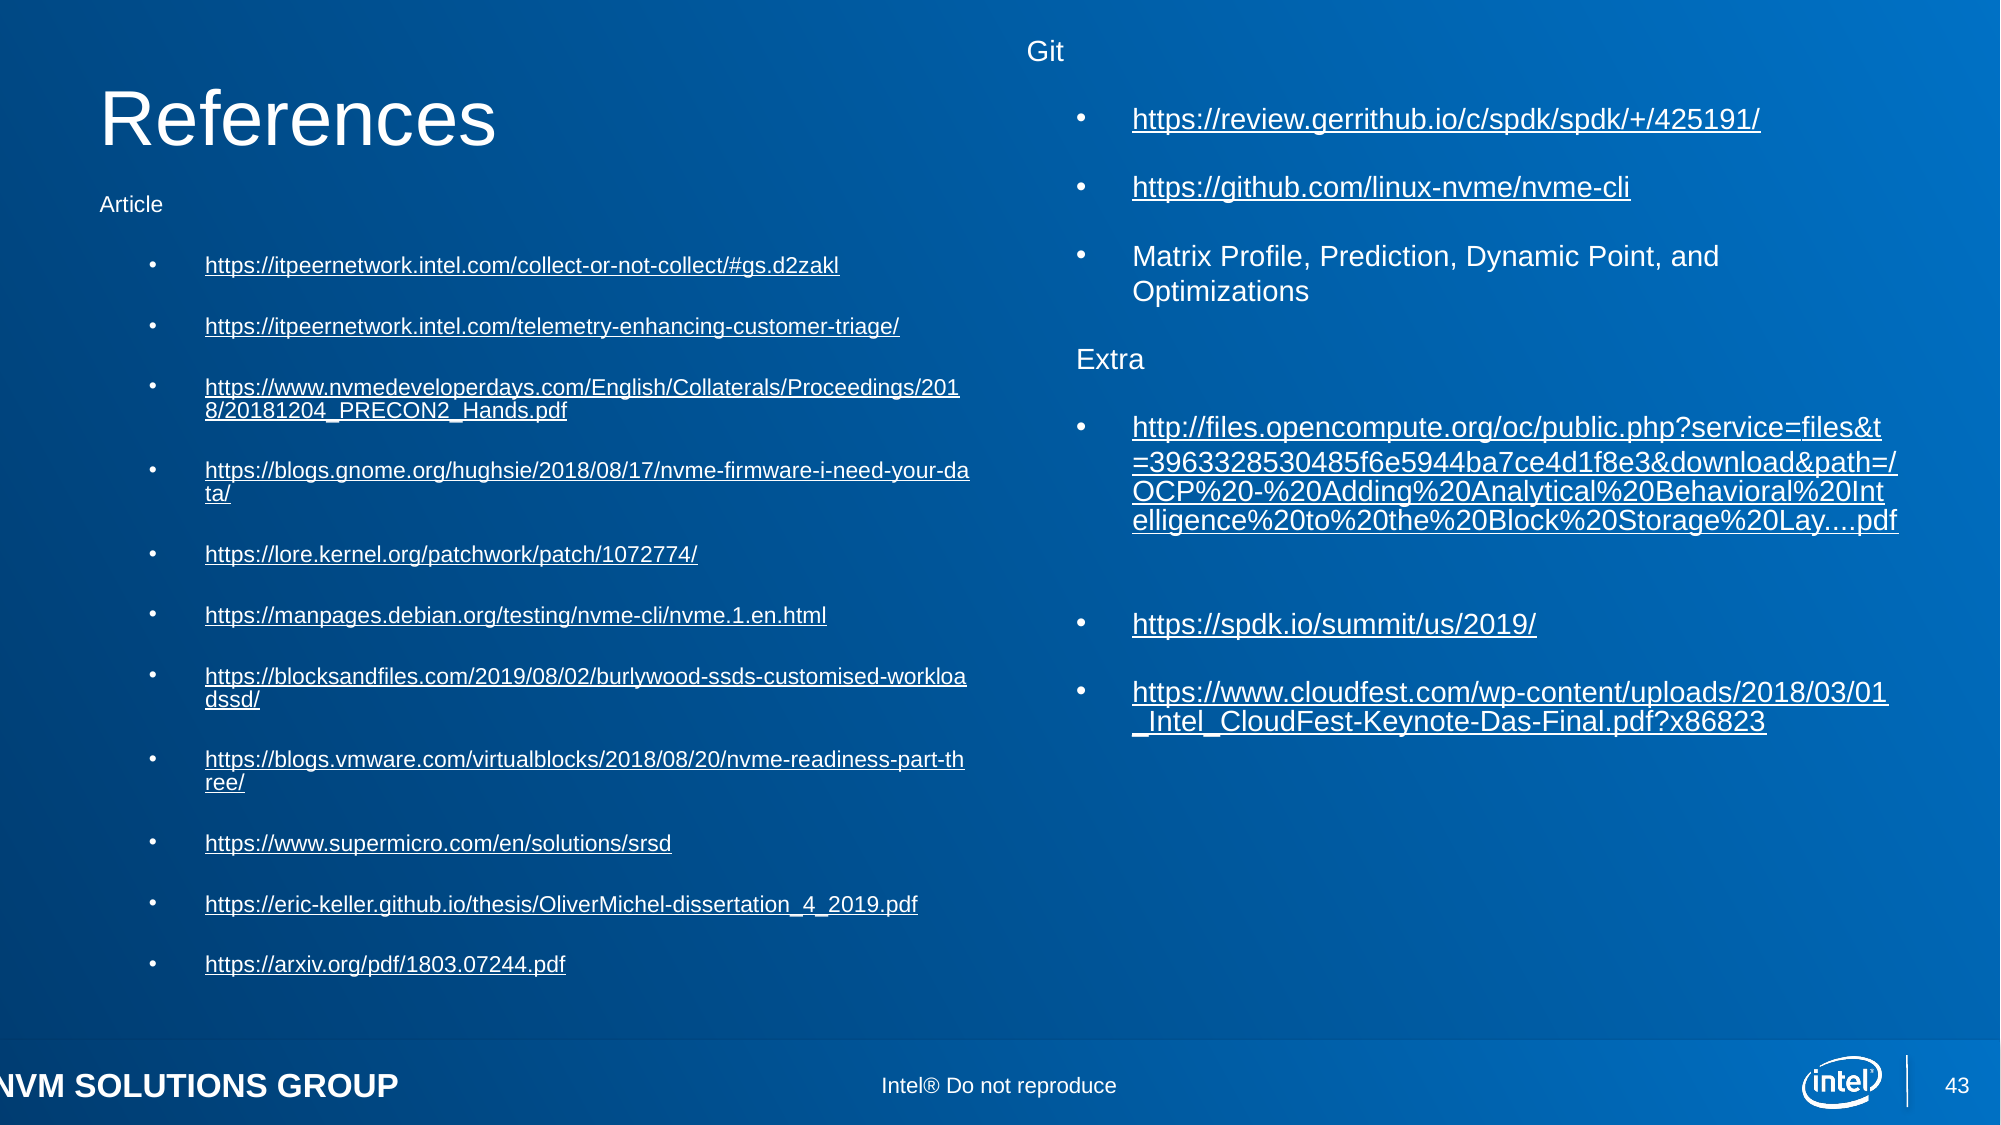

Git
https://review.gerrithub.io/c/spdk/spdk/+/425191/
https://github.com/linux-nvme/nvme-cli
Matrix Profile, Prediction, Dynamic Point, and Optimizations
Extra
http://files.opencompute.org/oc/public.php?service=files&t=3963328530485f6e5944ba7ce4d1f8e3&download&path=/OCP%20-%20Adding%20Analytical%20Behavioral%20Intelligence%20to%20the%20Block%20Storage%20Lay....pdf
https://spdk.io/summit/us/2019/
https://www.cloudfest.com/wp-content/uploads/2018/03/01_Intel_CloudFest-Keynote-Das-Final.pdf?x86823
# References
Article
https://itpeernetwork.intel.com/collect-or-not-collect/#gs.d2zakl
https://itpeernetwork.intel.com/telemetry-enhancing-customer-triage/
https://www.nvmedeveloperdays.com/English/Collaterals/Proceedings/2018/20181204_PRECON2_Hands.pdf
https://blogs.gnome.org/hughsie/2018/08/17/nvme-firmware-i-need-your-data/
https://lore.kernel.org/patchwork/patch/1072774/
https://manpages.debian.org/testing/nvme-cli/nvme.1.en.html
https://blocksandfiles.com/2019/08/02/burlywood-ssds-customised-workloadssd/
https://blogs.vmware.com/virtualblocks/2018/08/20/nvme-readiness-part-three/
https://www.supermicro.com/en/solutions/srsd
https://eric-keller.github.io/thesis/OliverMichel-dissertation_4_2019.pdf
https://arxiv.org/pdf/1803.07244.pdf
43